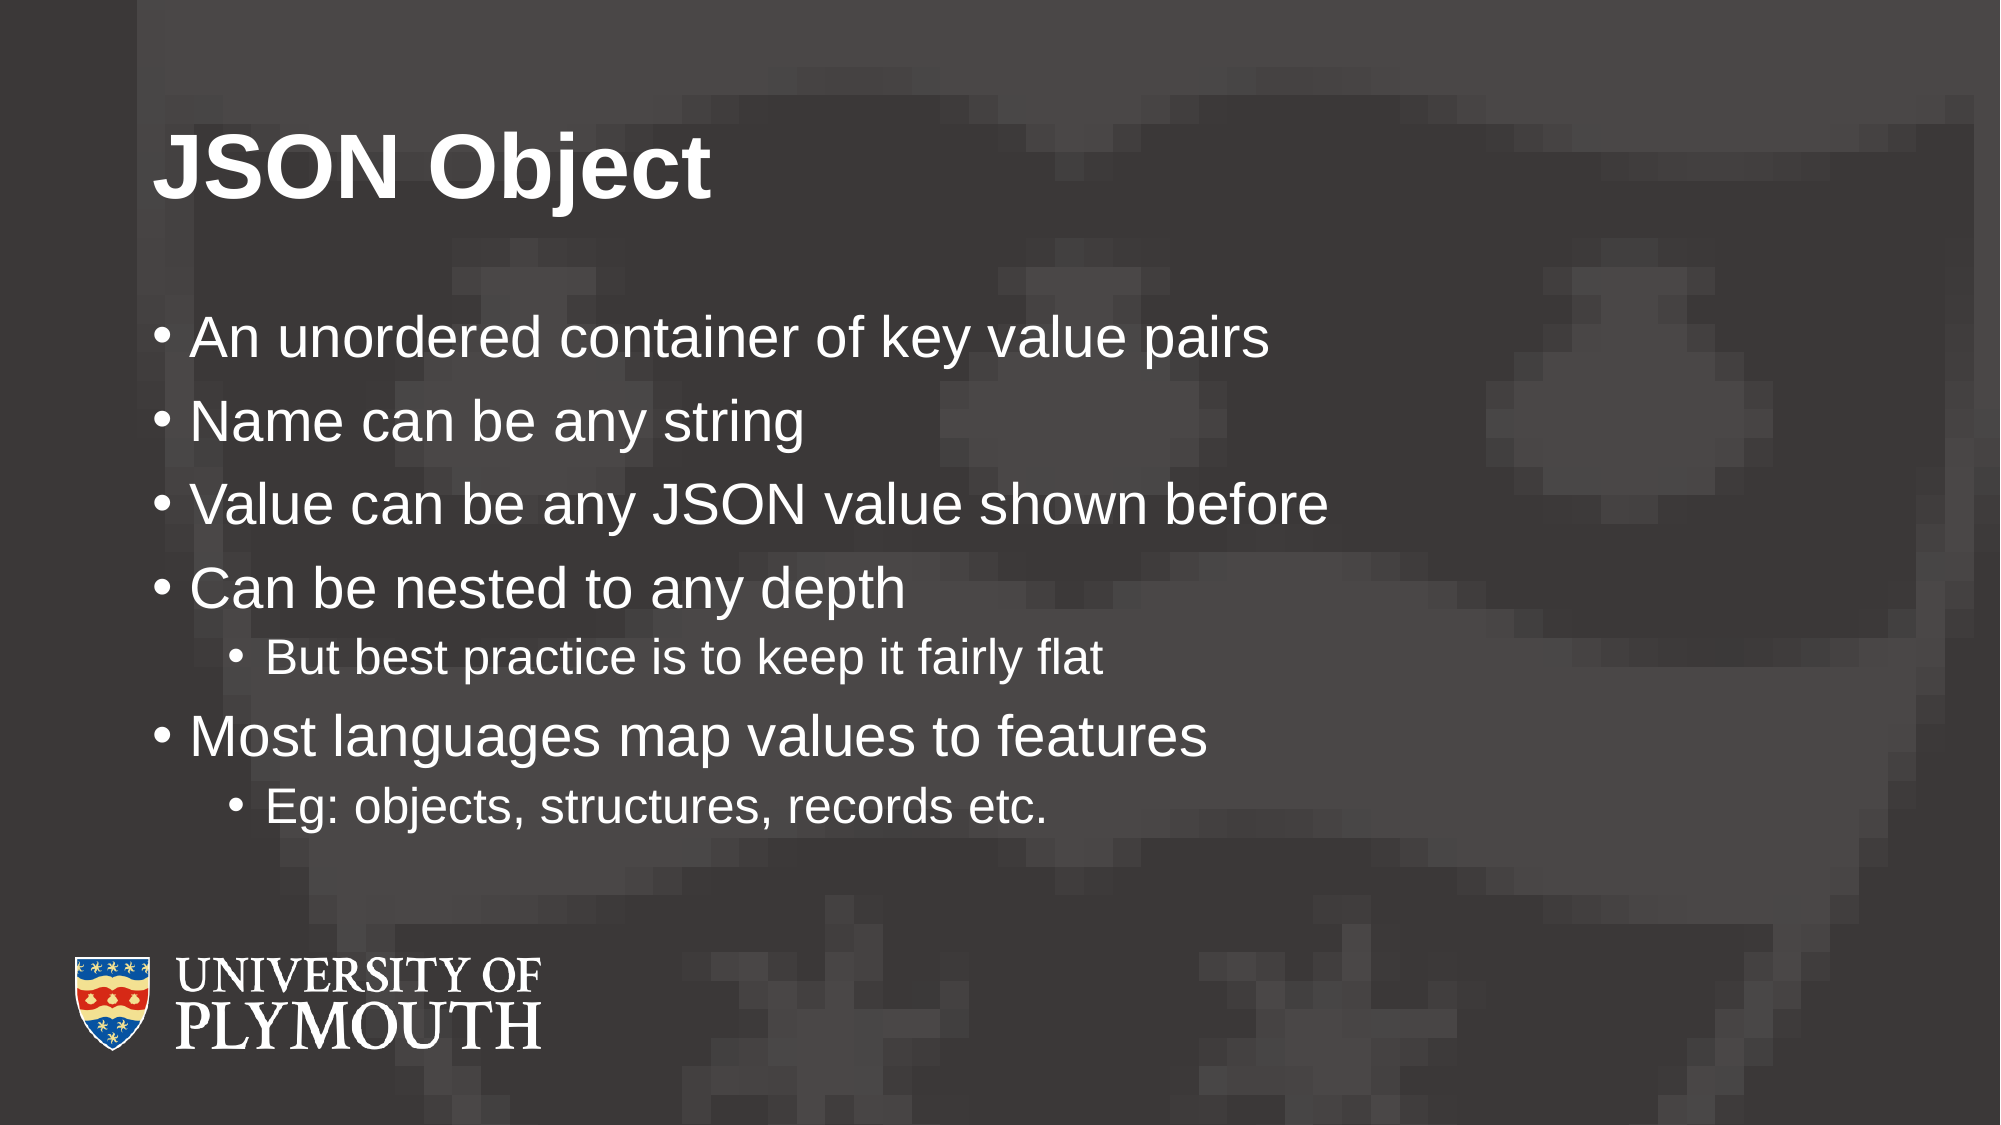

# JSON Object
An unordered container of key value pairs
Name can be any string
Value can be any JSON value shown before
Can be nested to any depth
But best practice is to keep it fairly flat
Most languages map values to features
Eg: objects, structures, records etc.